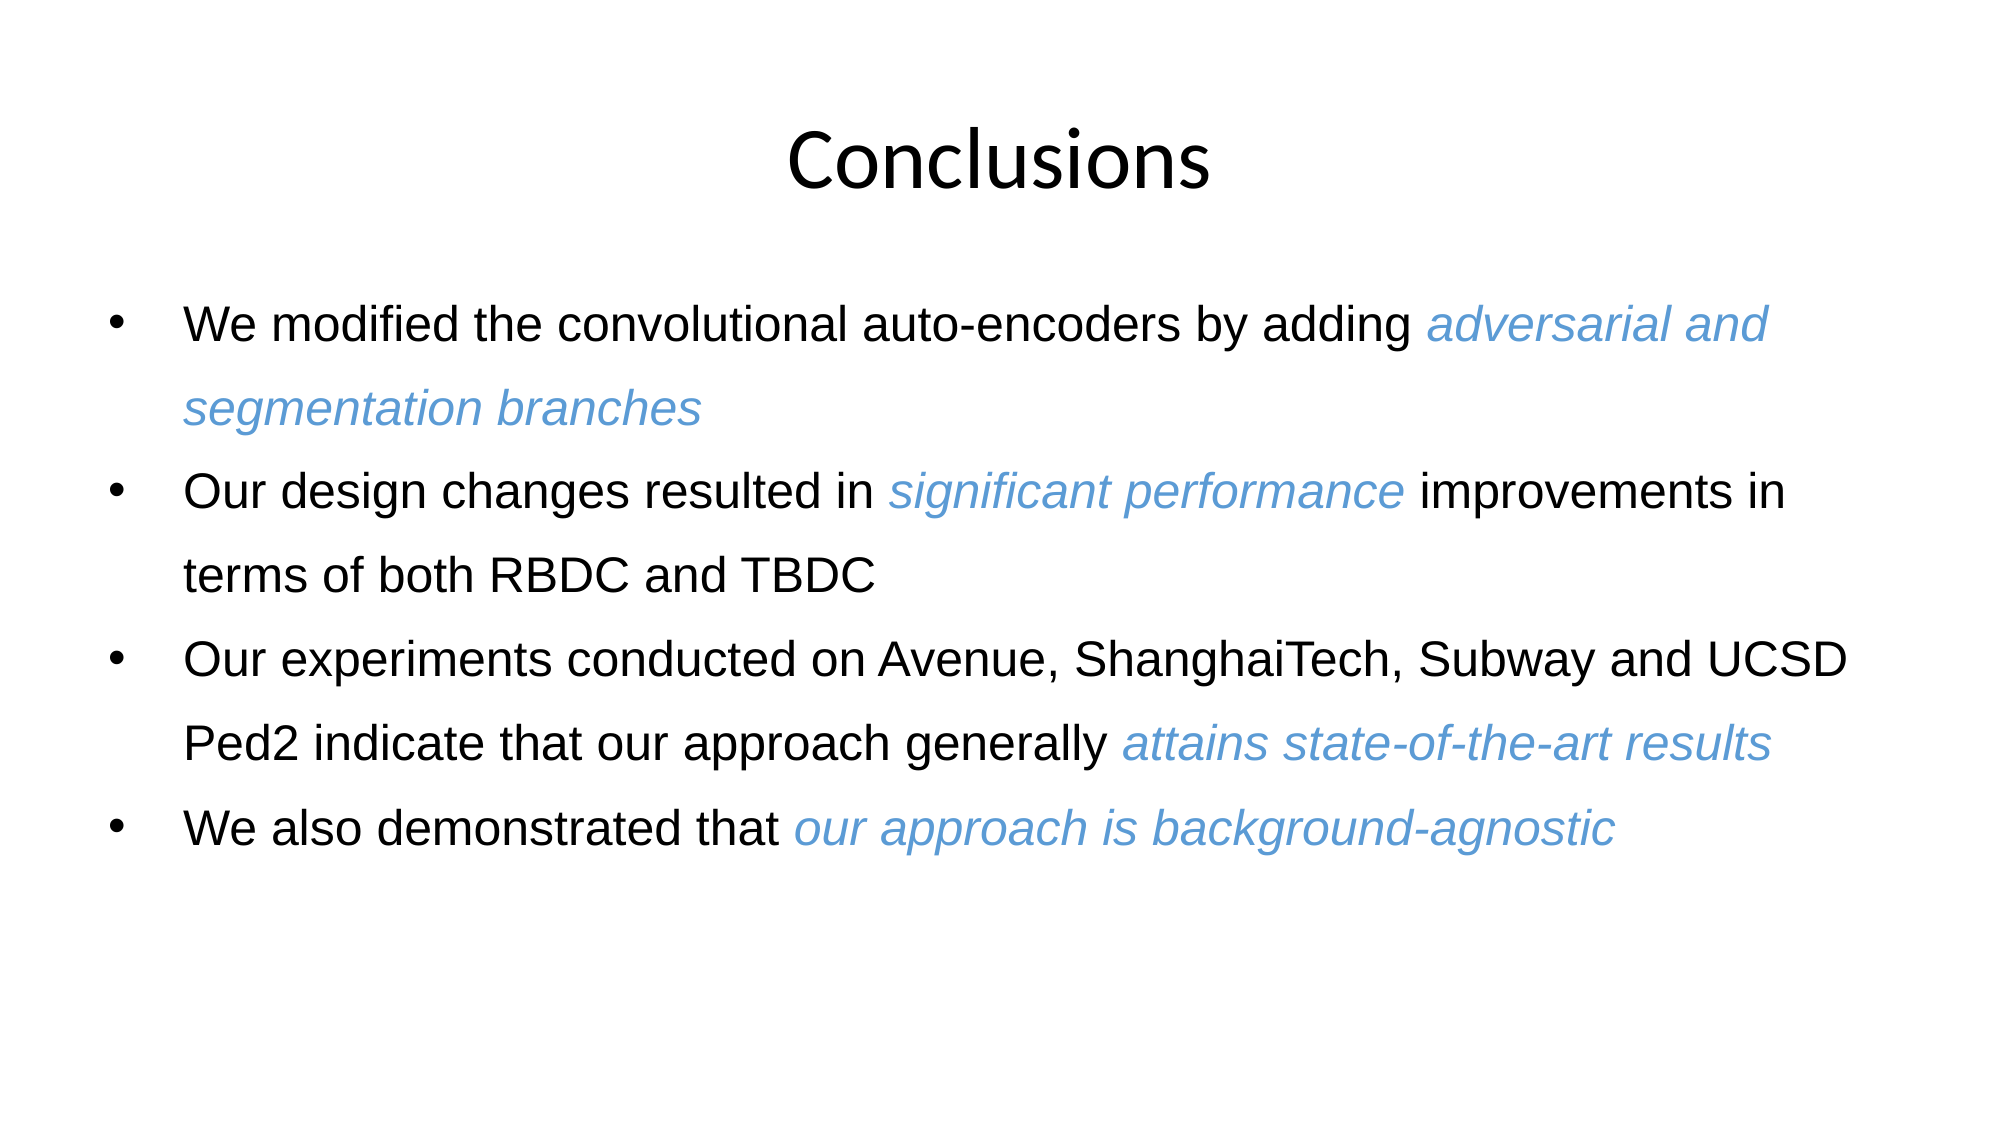

# Conclusions
We modified the convolutional auto-encoders by adding adversarial and segmentation branches
Our design changes resulted in significant performance improvements in terms of both RBDC and TBDC
Our experiments conducted on Avenue, ShanghaiTech, Subway and UCSD Ped2 indicate that our approach generally attains state-of-the-art results
We also demonstrated that our approach is background-agnostic